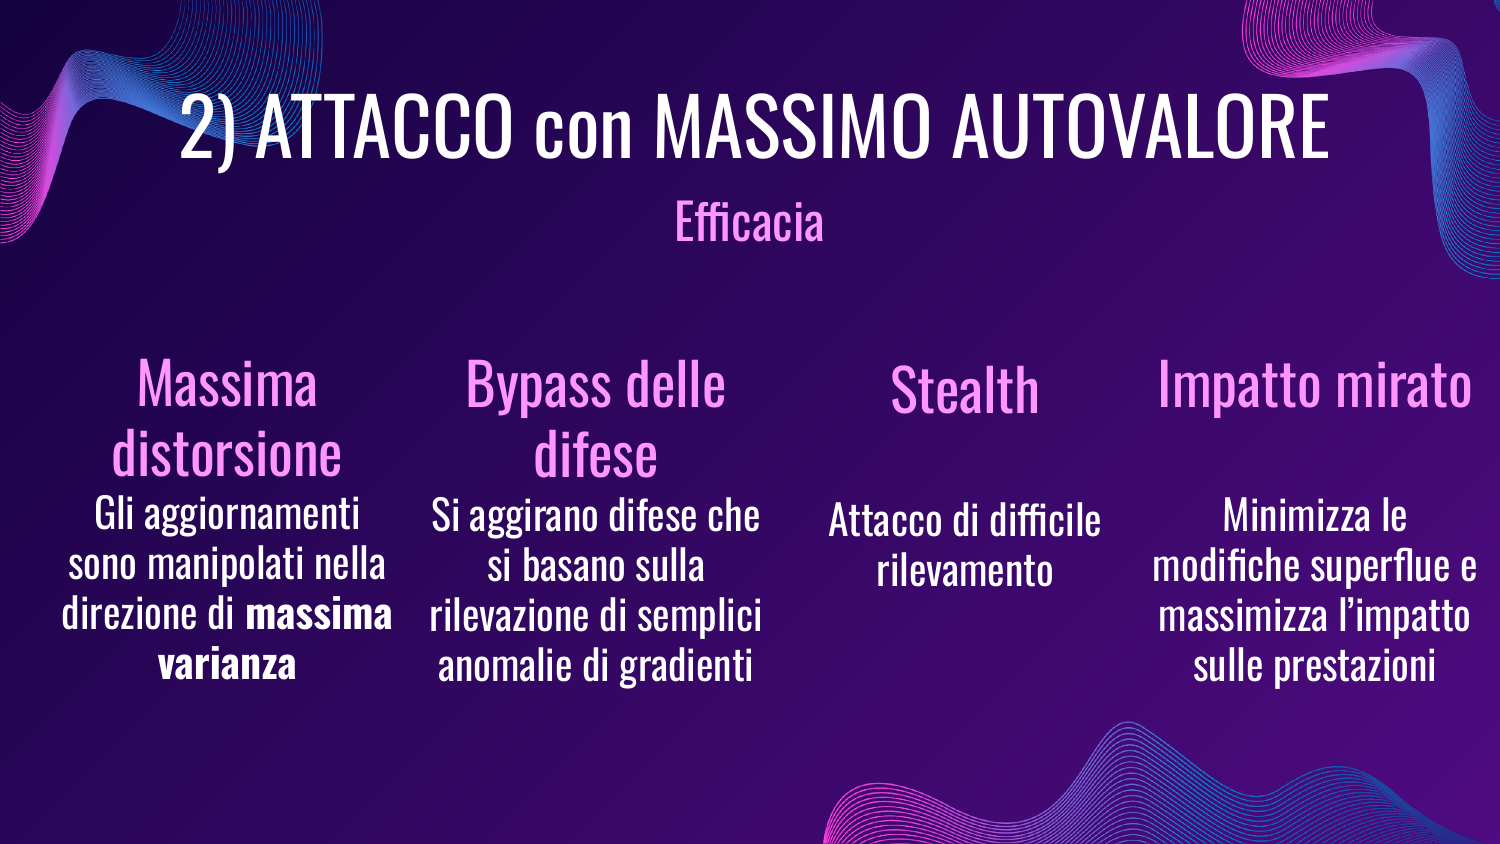

2) ATTACCO con MASSIMO AUTOVALORE
Efficacia
Stealth

Attacco di difficile rilevamento

Impatto mirato

Minimizza le modifiche superflue e massimizza l’impatto sulle prestazioni
Massima distorsione
Gli aggiornamenti sono manipolati nella direzione di massima varianza
Bypass delle difese
Si aggirano difese che si basano sulla rilevazione di semplici anomalie di gradienti